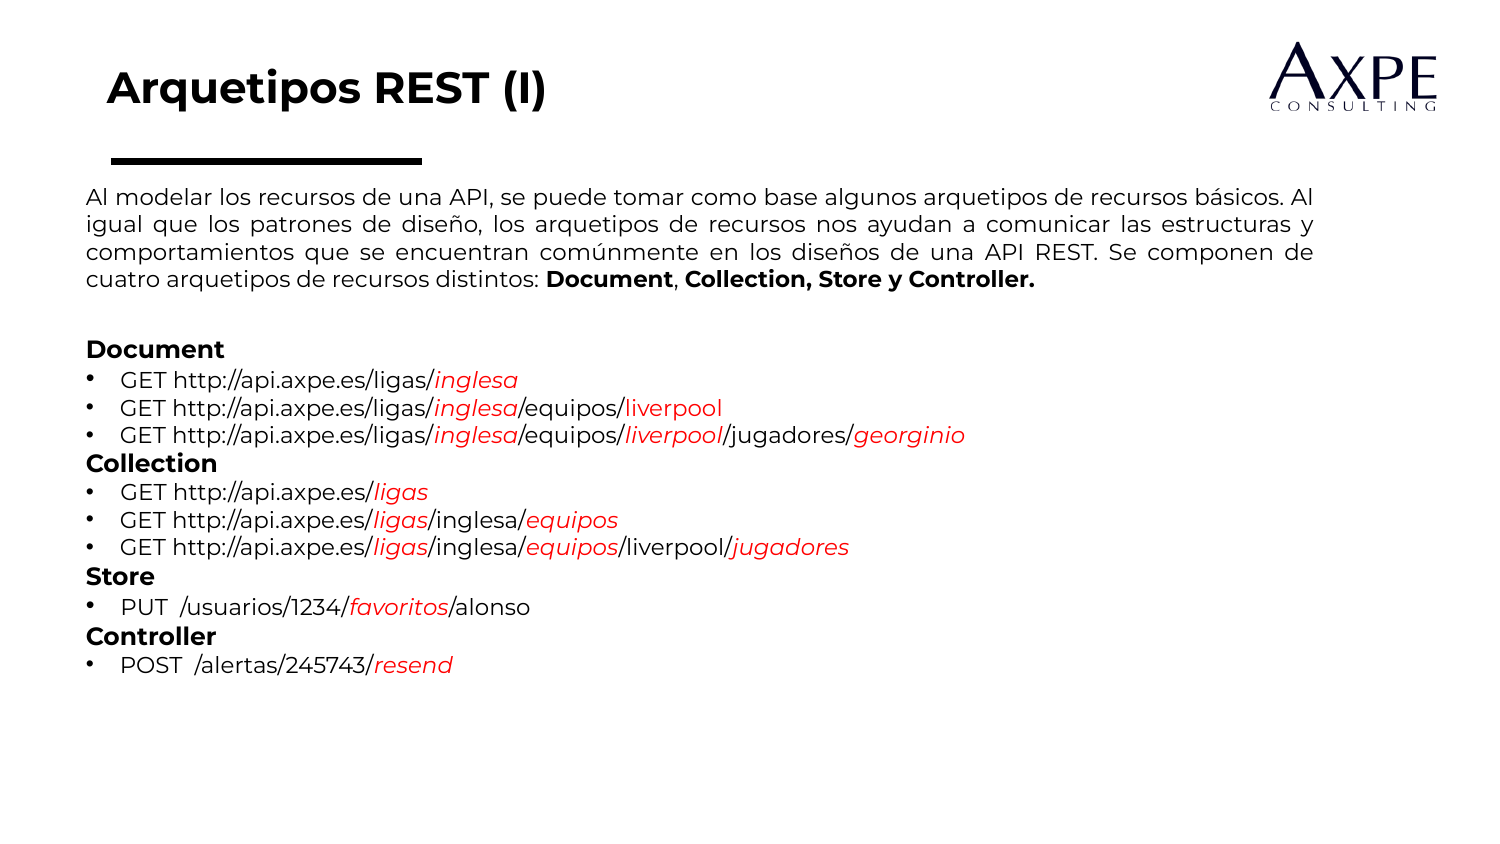

Arquetipos REST (I)
Al modelar los recursos de una API, se puede tomar como base algunos arquetipos de recursos básicos. Al igual que los patrones de diseño, los arquetipos de recursos nos ayudan a comunicar las estructuras y comportamientos que se encuentran comúnmente en los diseños de una API REST. Se componen de cuatro arquetipos de recursos distintos: Document, Collection, Store y Controller.
Document
 GET http://api.axpe.es/ligas/inglesa
 GET http://api.axpe.es/ligas/inglesa/equipos/liverpool
 GET http://api.axpe.es/ligas/inglesa/equipos/liverpool/jugadores/georginio
Collection
 GET http://api.axpe.es/ligas
 GET http://api.axpe.es/ligas/inglesa/equipos
 GET http://api.axpe.es/ligas/inglesa/equipos/liverpool/jugadores
Store
 PUT  /usuarios/1234/favoritos/alonso
Controller
 POST  /alertas/245743/resend